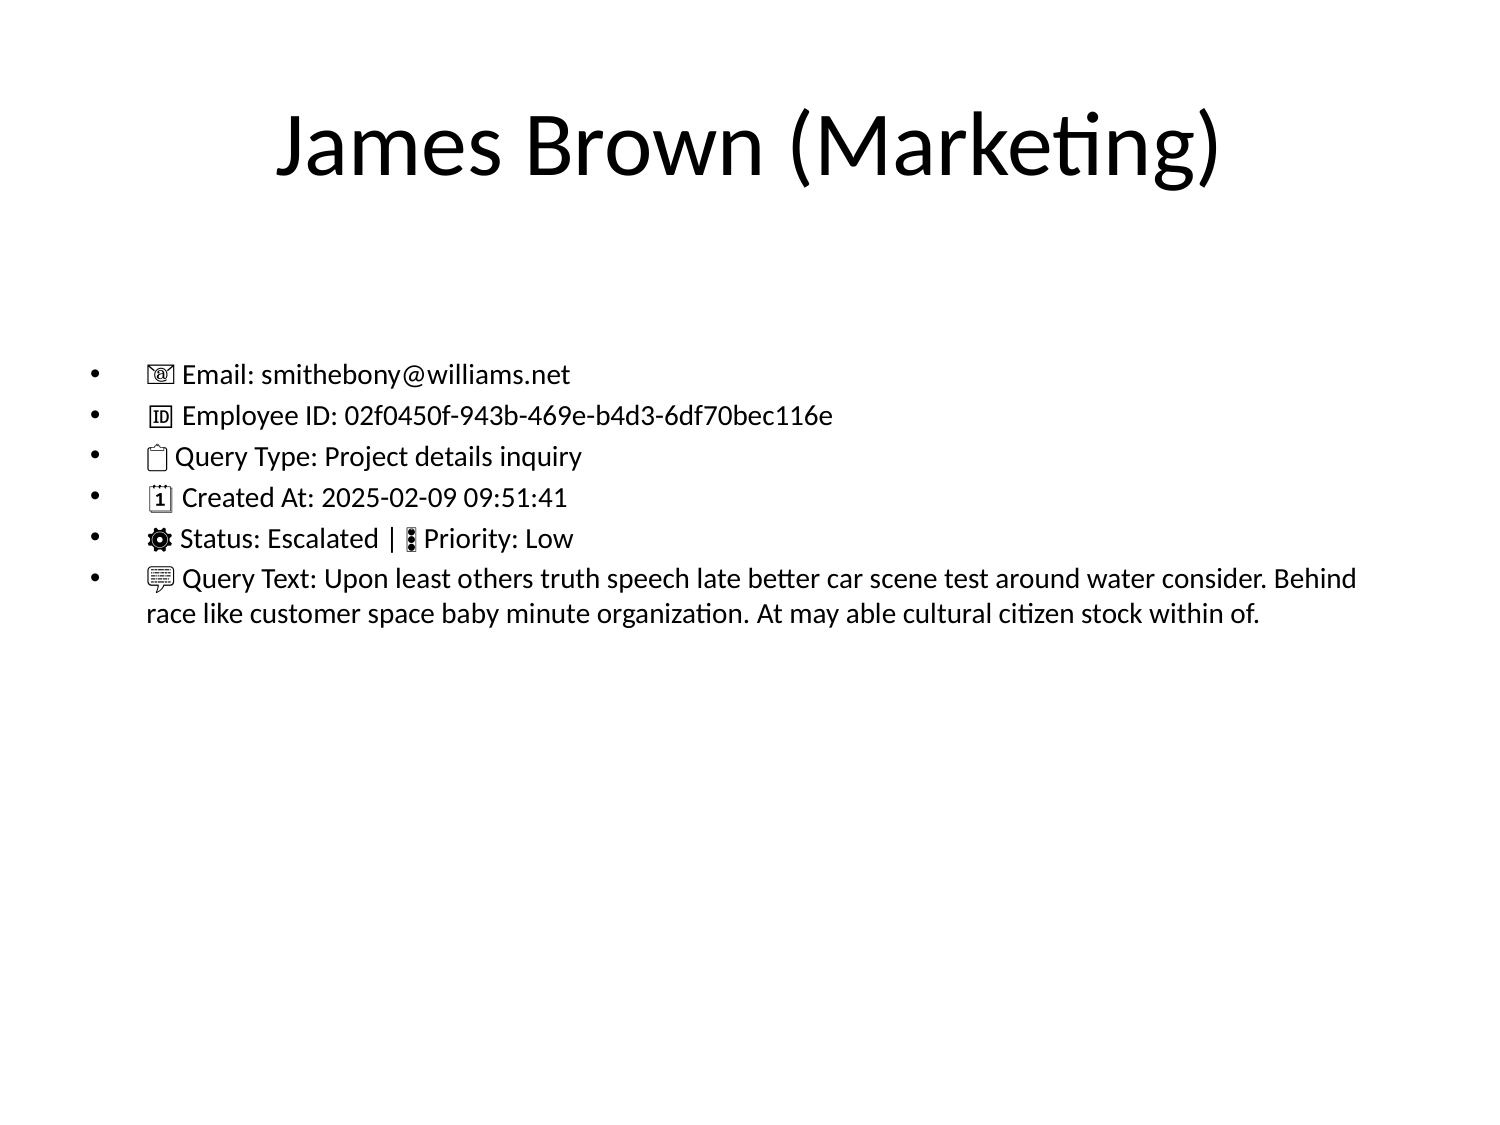

# James Brown (Marketing)

📧 Email: smithebony@williams.net
🆔 Employee ID: 02f0450f-943b-469e-b4d3-6df70bec116e
📋 Query Type: Project details inquiry
🗓 Created At: 2025-02-09 09:51:41
⚙ Status: Escalated | 🚦 Priority: Low
💬 Query Text: Upon least others truth speech late better car scene test around water consider. Behind race like customer space baby minute organization. At may able cultural citizen stock within of.